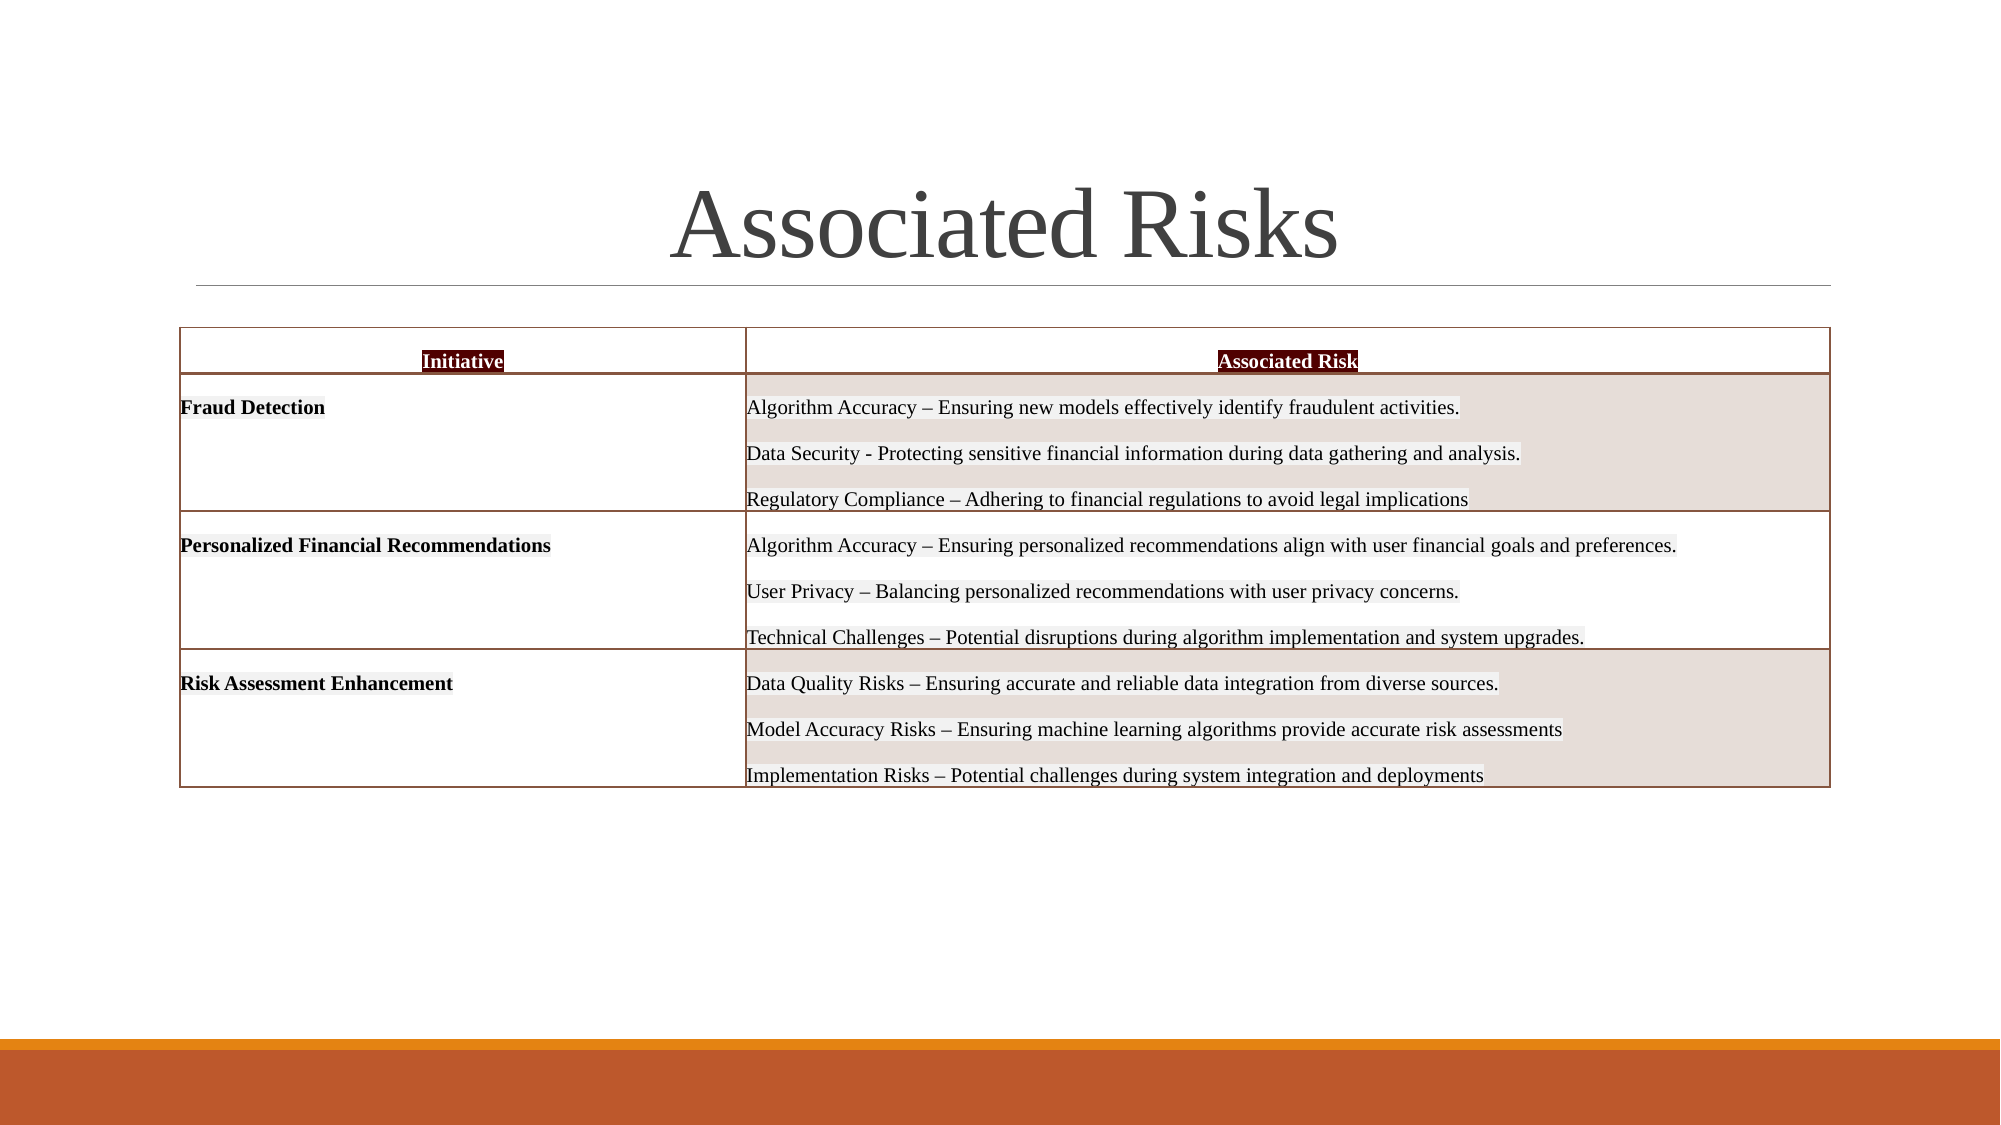

# Associated Risks
| Initiative | Associated Risk |
| --- | --- |
| Fraud Detection | Algorithm Accuracy – Ensuring new models effectively identify fraudulent activities. Data Security - Protecting sensitive financial information during data gathering and analysis. Regulatory Compliance – Adhering to financial regulations to avoid legal implications |
| Personalized Financial Recommendations | Algorithm Accuracy – Ensuring personalized recommendations align with user financial goals and preferences. User Privacy – Balancing personalized recommendations with user privacy concerns. Technical Challenges – Potential disruptions during algorithm implementation and system upgrades. |
| Risk Assessment Enhancement | Data Quality Risks – Ensuring accurate and reliable data integration from diverse sources. Model Accuracy Risks – Ensuring machine learning algorithms provide accurate risk assessments Implementation Risks – Potential challenges during system integration and deployments |